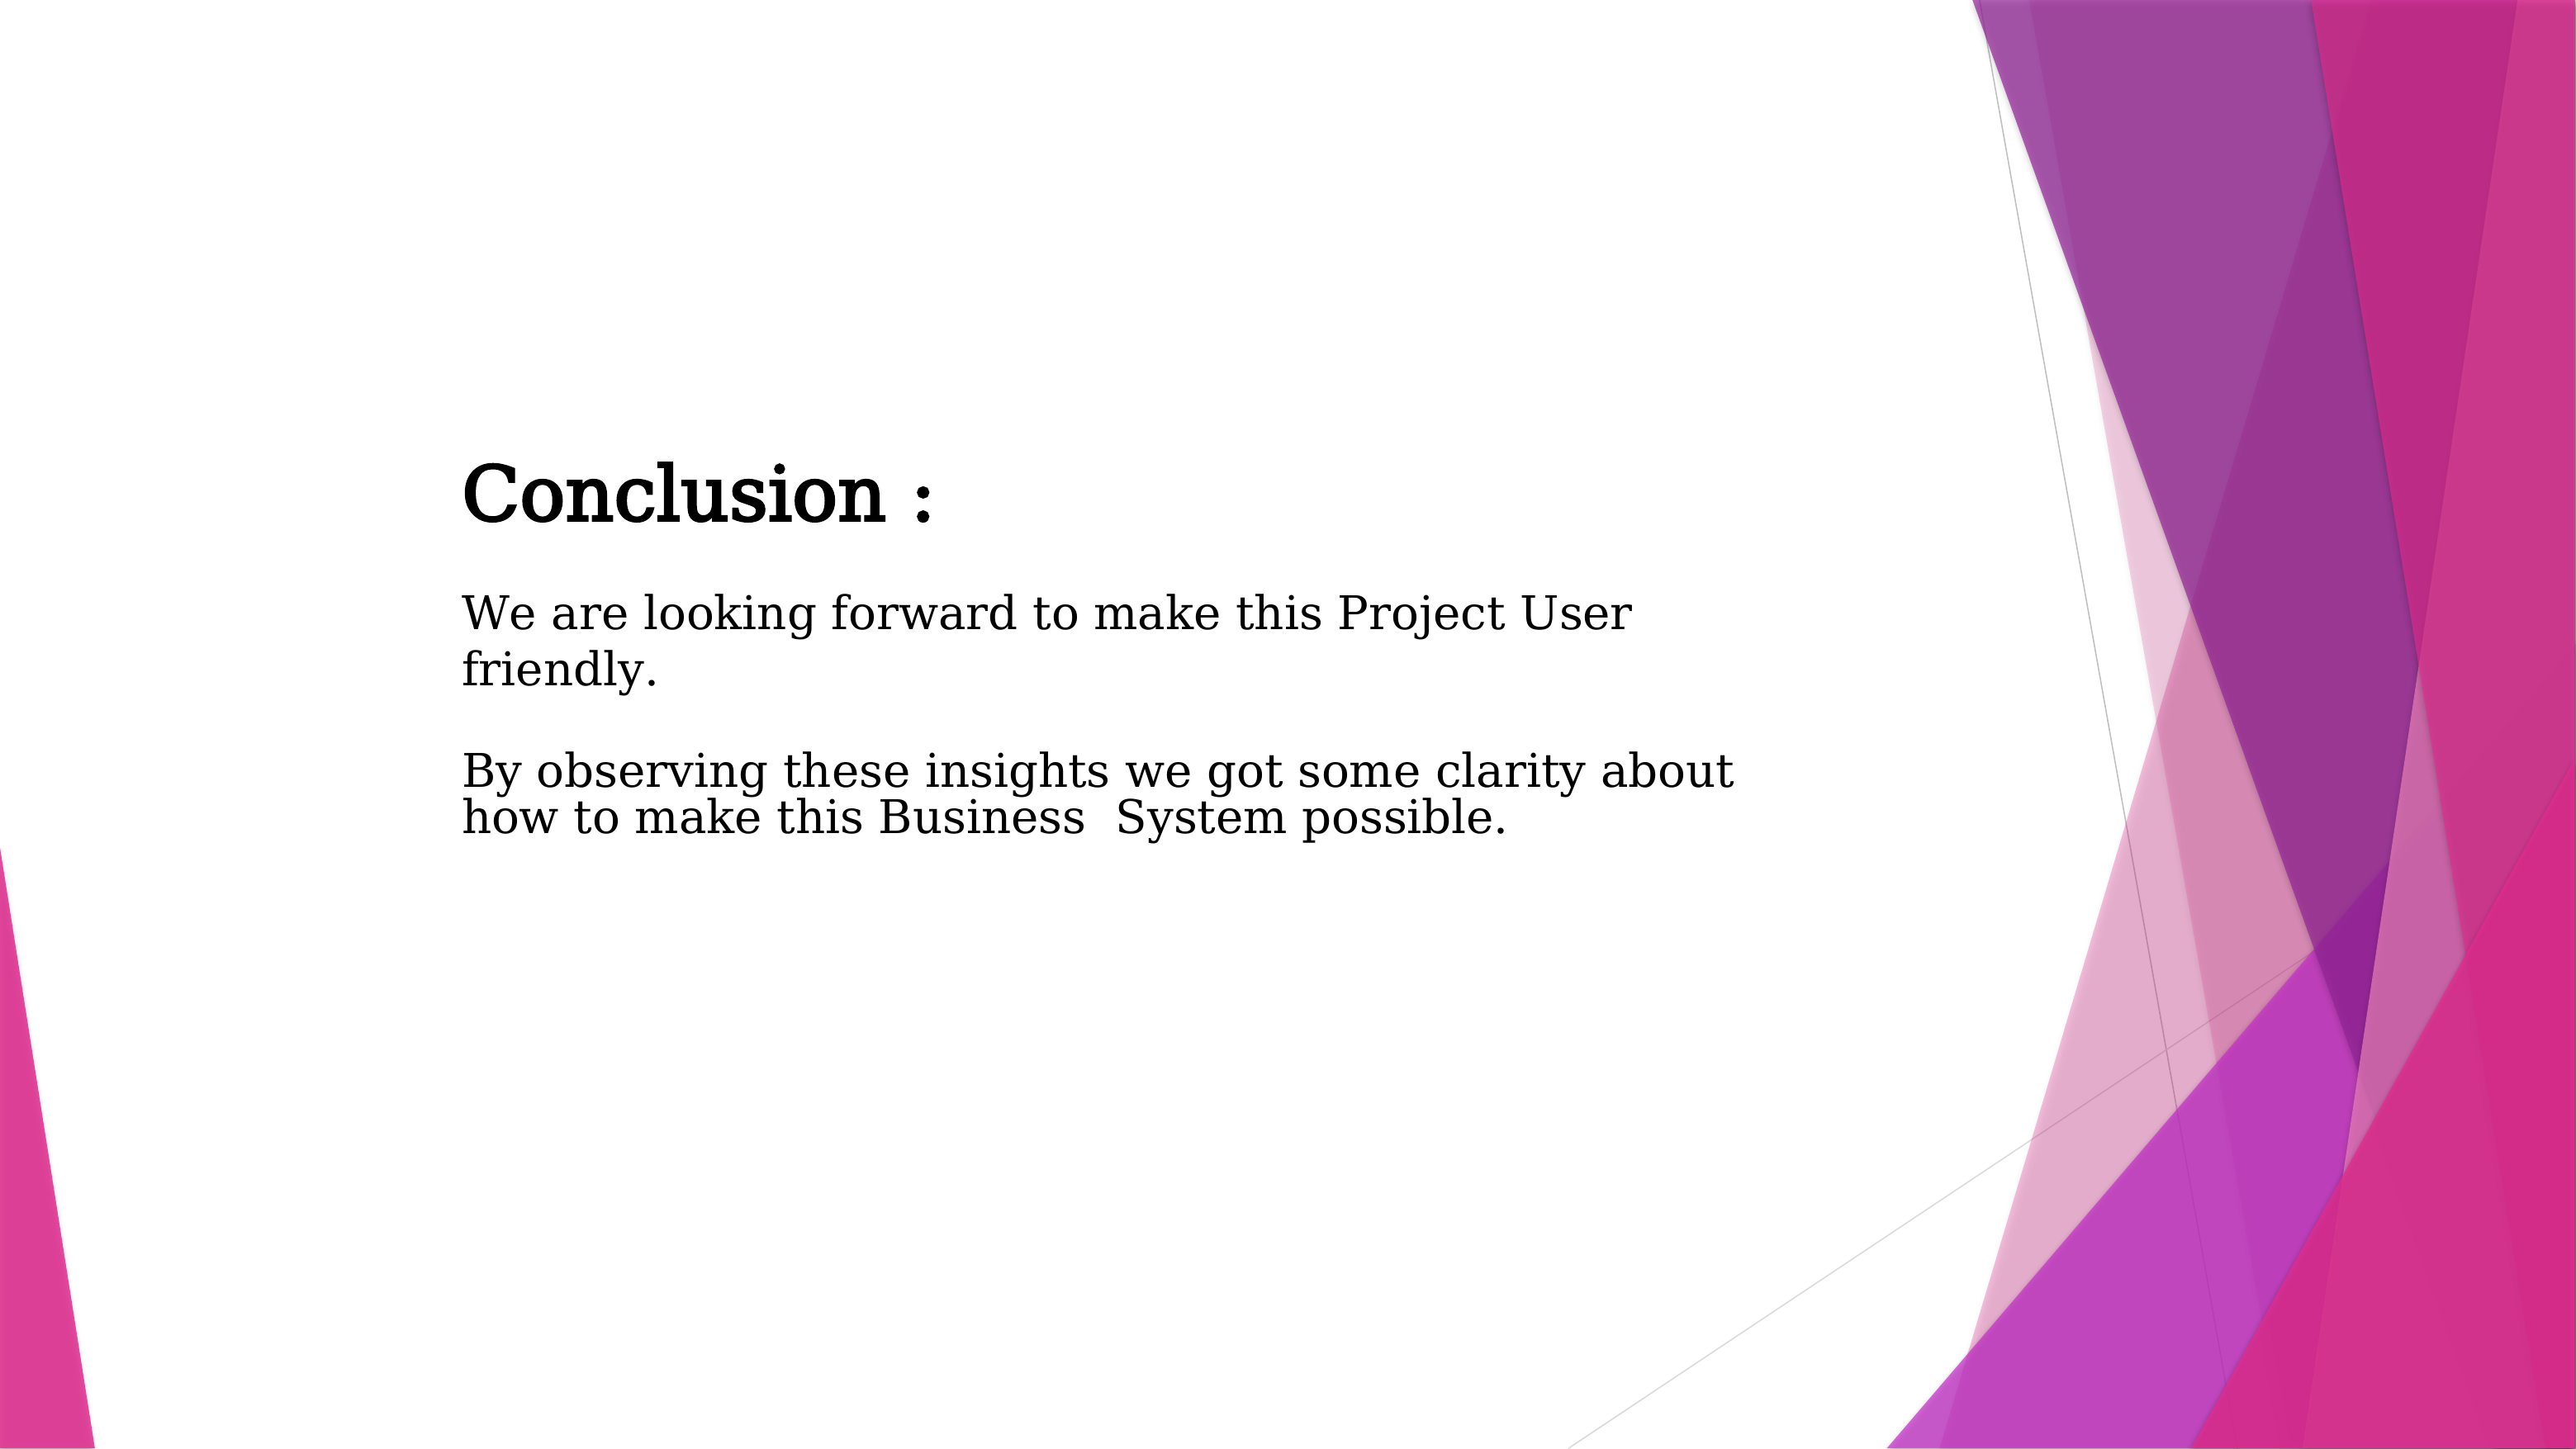

Conclusion :

We are looking forward to make this Project User friendly.

By observing these insights we got some clarity about how to make this Business  System possible.